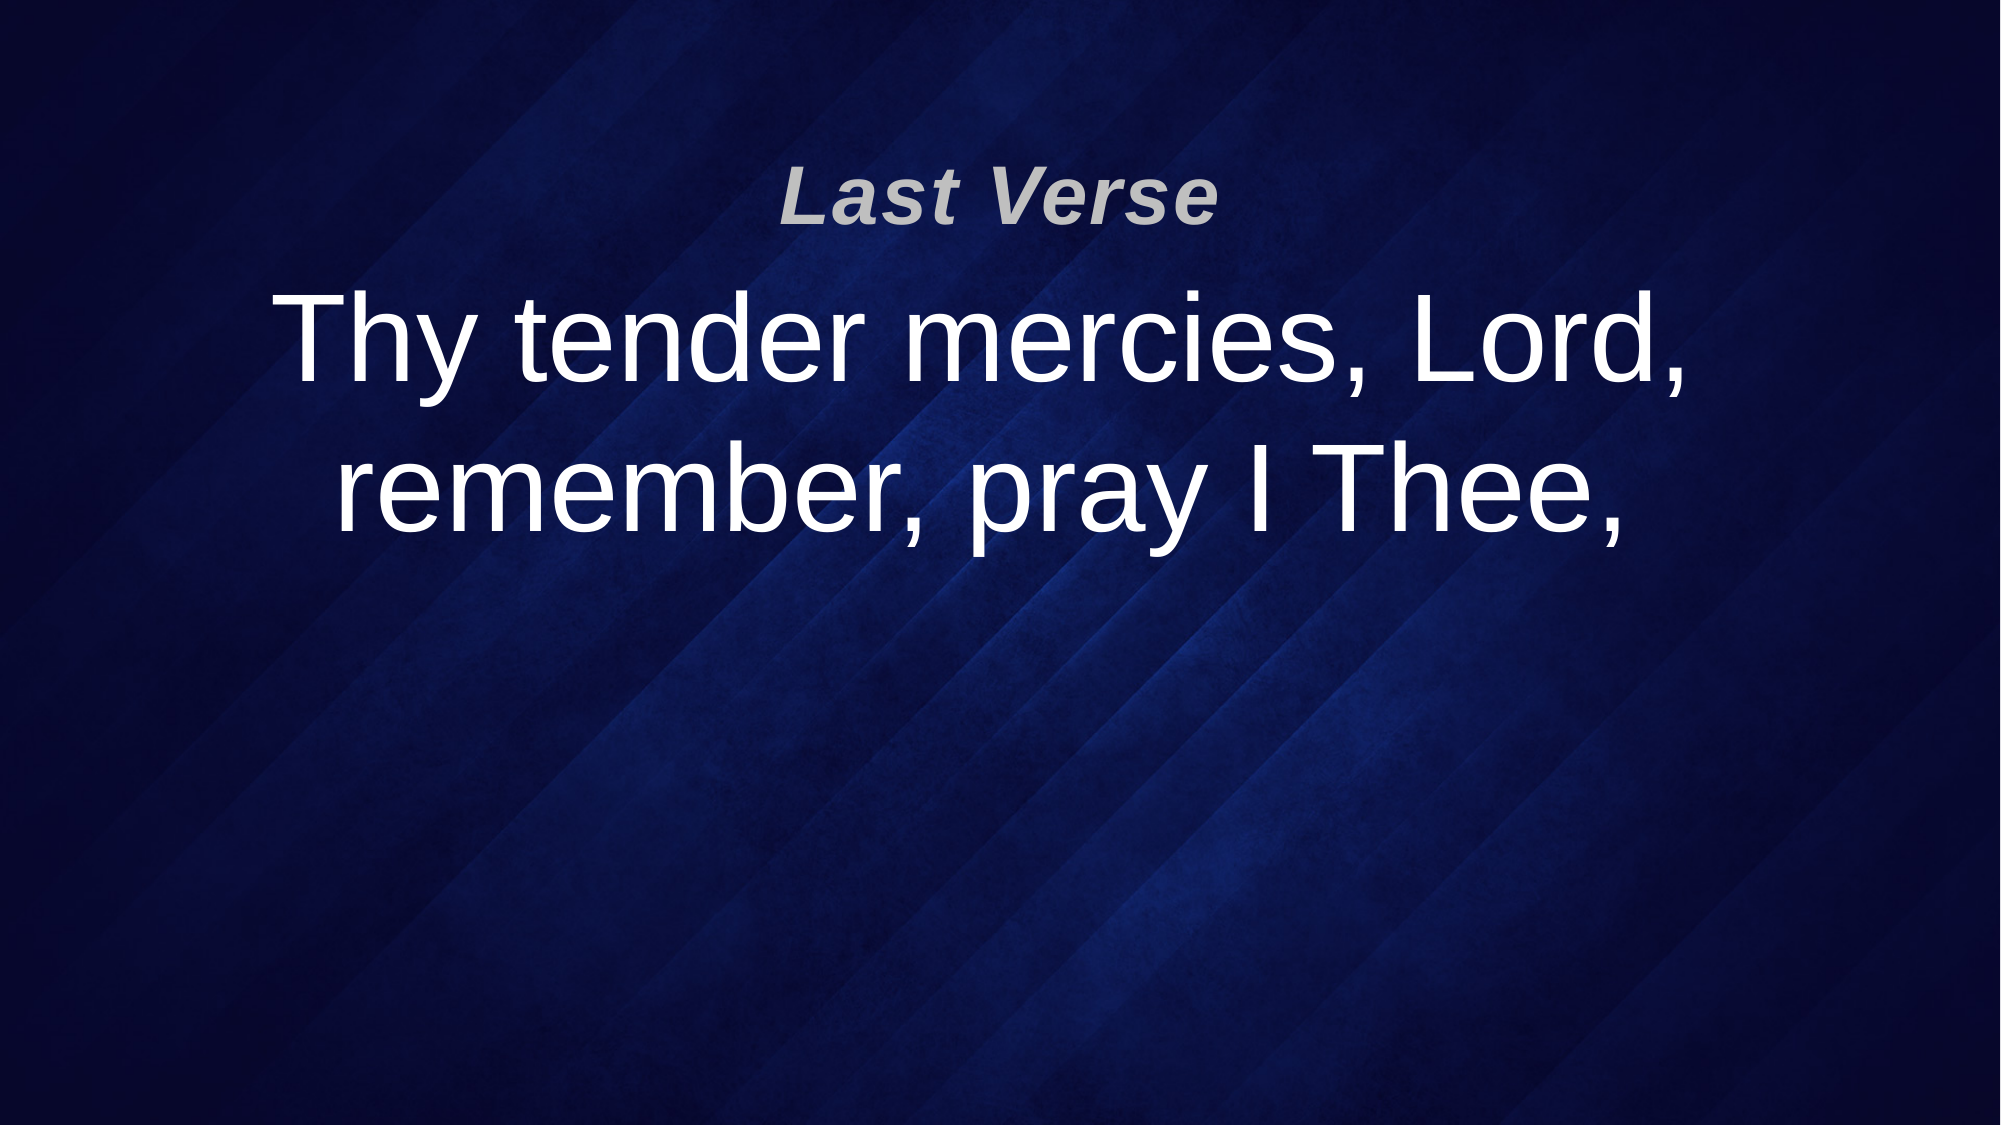

Last Verse
# Thy tender mercies, Lord, remember, pray I Thee,